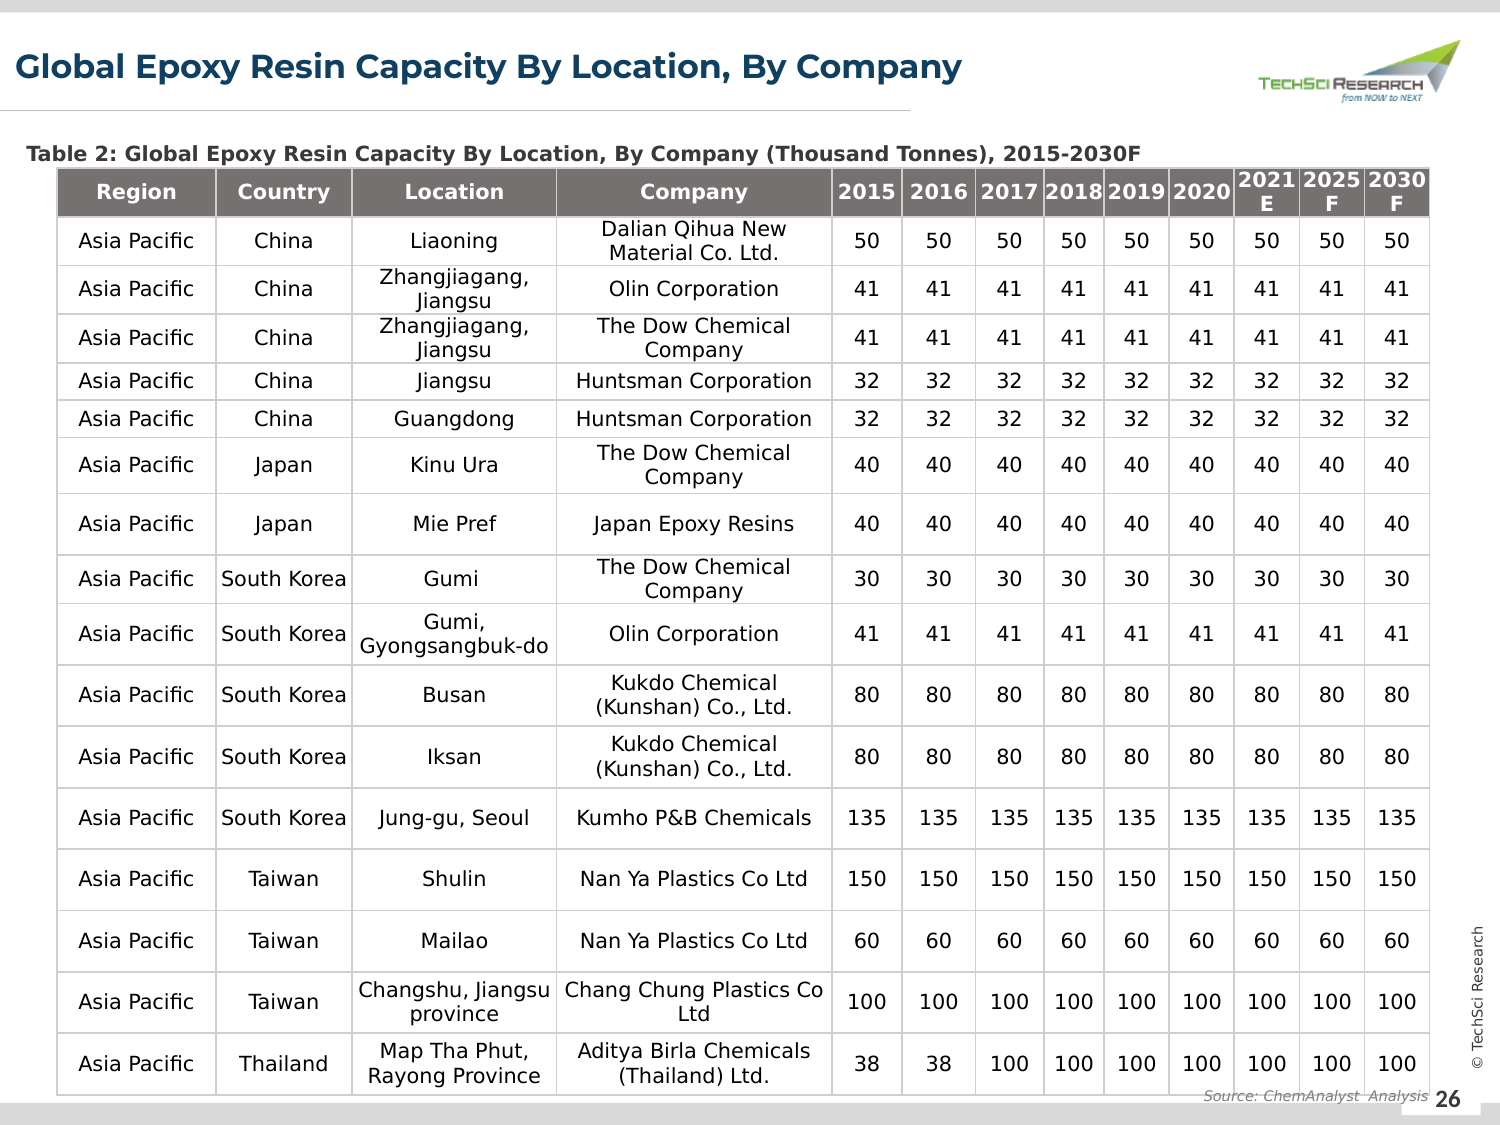

Global Epoxy Resin Capacity By Location, By Company
Table 2: Global Epoxy Resin Capacity By Location, By Company (Thousand Tonnes), 2015-2030F
| Region | Country | Location | Company | 2015 | 2016 | 2017 | 2018 | 2019 | 2020 | 2021E | 2025F | 2030F |
| --- | --- | --- | --- | --- | --- | --- | --- | --- | --- | --- | --- | --- |
| Asia Pacific | China | Liaoning | Dalian Qihua New Material Co. Ltd. | 50 | 50 | 50 | 50 | 50 | 50 | 50 | 50 | 50 |
| Asia Pacific | China | Zhangjiagang, Jiangsu | Olin Corporation | 41 | 41 | 41 | 41 | 41 | 41 | 41 | 41 | 41 |
| Asia Pacific | China | Zhangjiagang, Jiangsu | The Dow Chemical Company | 41 | 41 | 41 | 41 | 41 | 41 | 41 | 41 | 41 |
| Asia Pacific | China | Jiangsu | Huntsman Corporation | 32 | 32 | 32 | 32 | 32 | 32 | 32 | 32 | 32 |
| Asia Pacific | China | Guangdong | Huntsman Corporation | 32 | 32 | 32 | 32 | 32 | 32 | 32 | 32 | 32 |
| Asia Pacific | Japan | Kinu Ura | The Dow Chemical Company | 40 | 40 | 40 | 40 | 40 | 40 | 40 | 40 | 40 |
| Asia Pacific | Japan | Mie Pref | Japan Epoxy Resins | 40 | 40 | 40 | 40 | 40 | 40 | 40 | 40 | 40 |
| Asia Pacific | South Korea | Gumi | The Dow Chemical Company | 30 | 30 | 30 | 30 | 30 | 30 | 30 | 30 | 30 |
| Asia Pacific | South Korea | Gumi, Gyongsangbuk-do | Olin Corporation | 41 | 41 | 41 | 41 | 41 | 41 | 41 | 41 | 41 |
| Asia Pacific | South Korea | Busan | Kukdo Chemical (Kunshan) Co., Ltd. | 80 | 80 | 80 | 80 | 80 | 80 | 80 | 80 | 80 |
| Asia Pacific | South Korea | Iksan | Kukdo Chemical (Kunshan) Co., Ltd. | 80 | 80 | 80 | 80 | 80 | 80 | 80 | 80 | 80 |
| Asia Pacific | South Korea | Jung-gu, Seoul | Kumho P&B Chemicals | 135 | 135 | 135 | 135 | 135 | 135 | 135 | 135 | 135 |
| Asia Pacific | Taiwan | Shulin | Nan Ya Plastics Co Ltd | 150 | 150 | 150 | 150 | 150 | 150 | 150 | 150 | 150 |
| Asia Pacific | Taiwan | Mailao | Nan Ya Plastics Co Ltd | 60 | 60 | 60 | 60 | 60 | 60 | 60 | 60 | 60 |
| Asia Pacific | Taiwan | Changshu, Jiangsu province | Chang Chung Plastics Co Ltd | 100 | 100 | 100 | 100 | 100 | 100 | 100 | 100 | 100 |
| Asia Pacific | Thailand | Map Tha Phut, Rayong Province | Aditya Birla Chemicals (Thailand) Ltd. | 38 | 38 | 100 | 100 | 100 | 100 | 100 | 100 | 100 |
Source: ChemAnalyst  Analysis